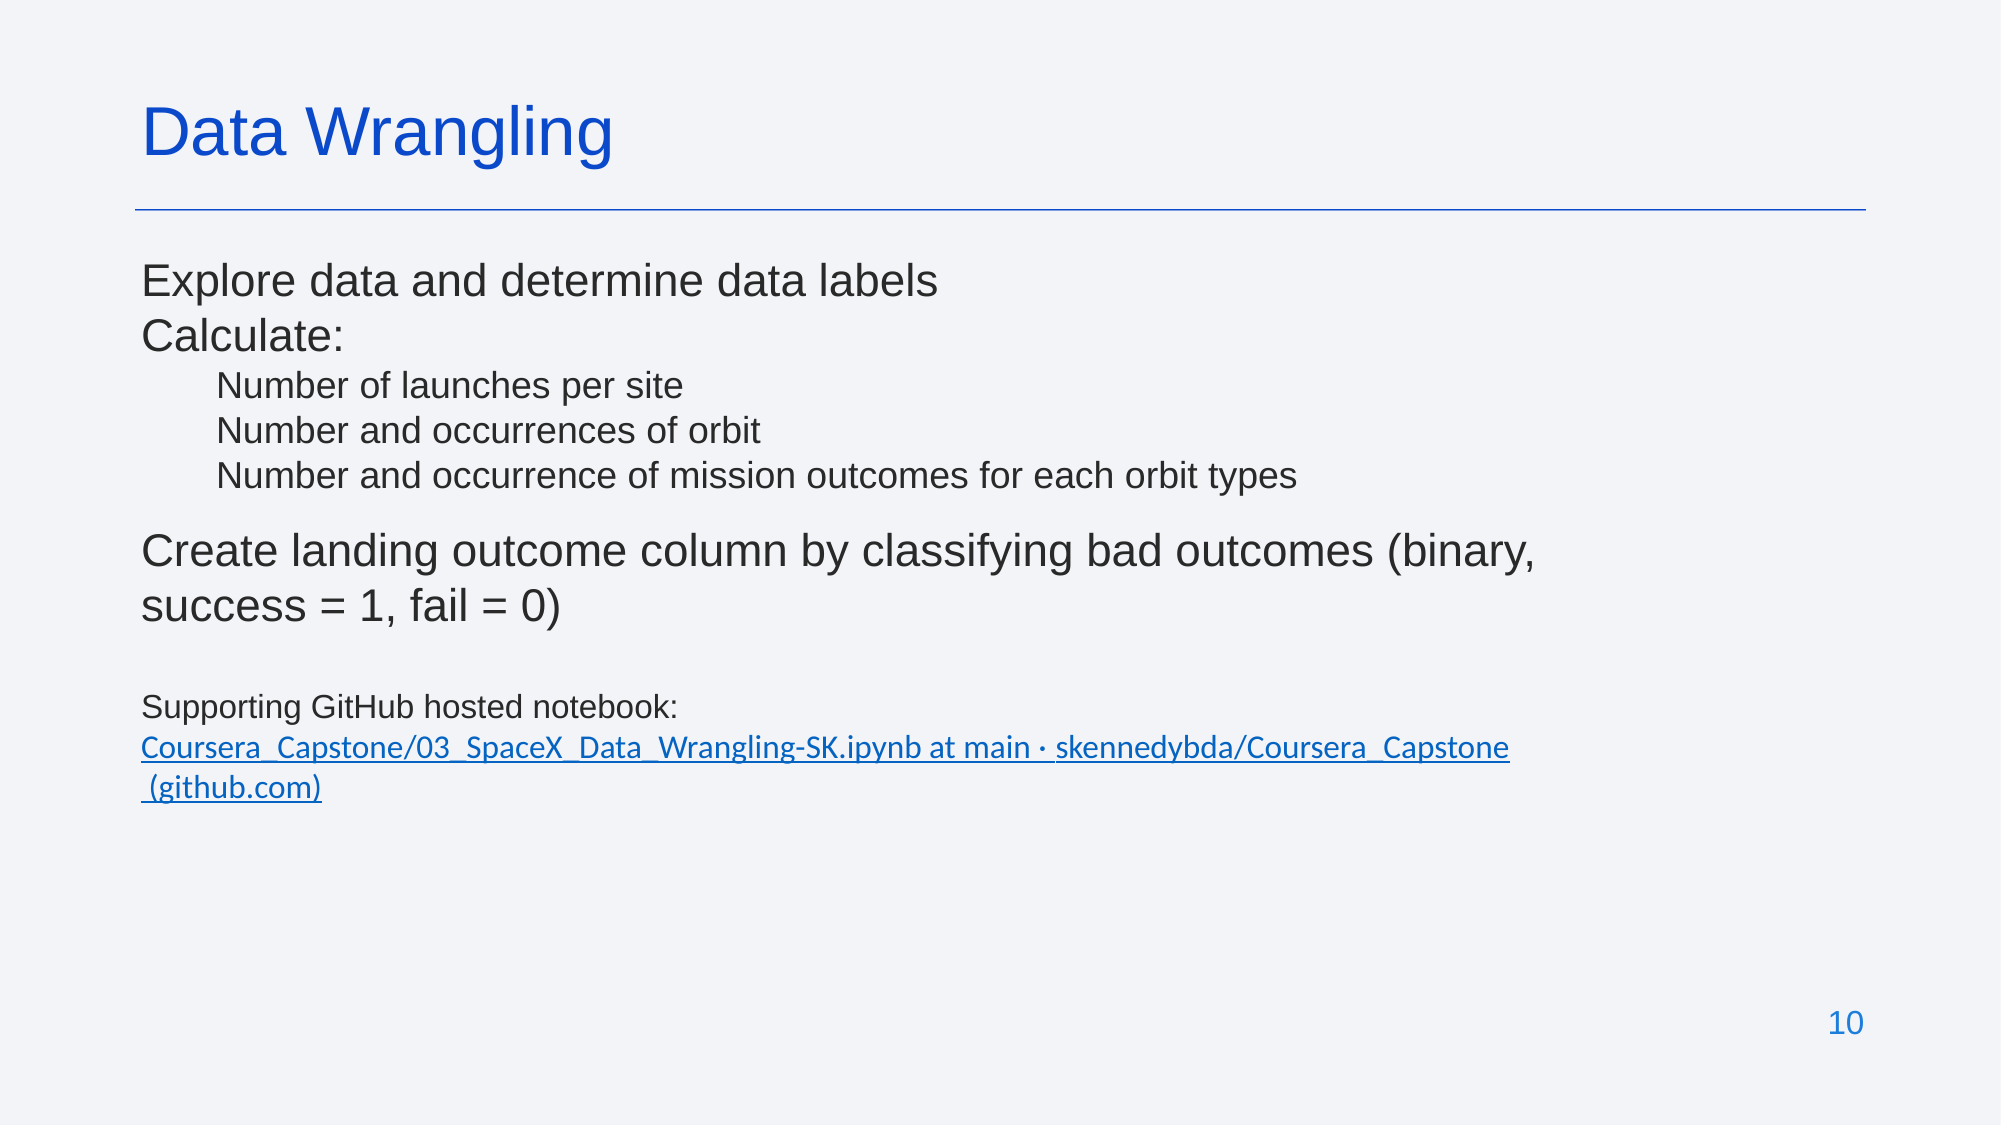

Data Wrangling
Explore data and determine data labels
Calculate:
Number of launches per site
Number and occurrences of orbit
Number and occurrence of mission outcomes for each orbit types
Create landing outcome column by classifying bad outcomes (binary, success = 1, fail = 0)

Supporting GitHub hosted notebook:
Coursera_Capstone/03_SpaceX_Data_Wrangling-SK.ipynb at main · skennedybda/Coursera_Capstone (github.com)

10